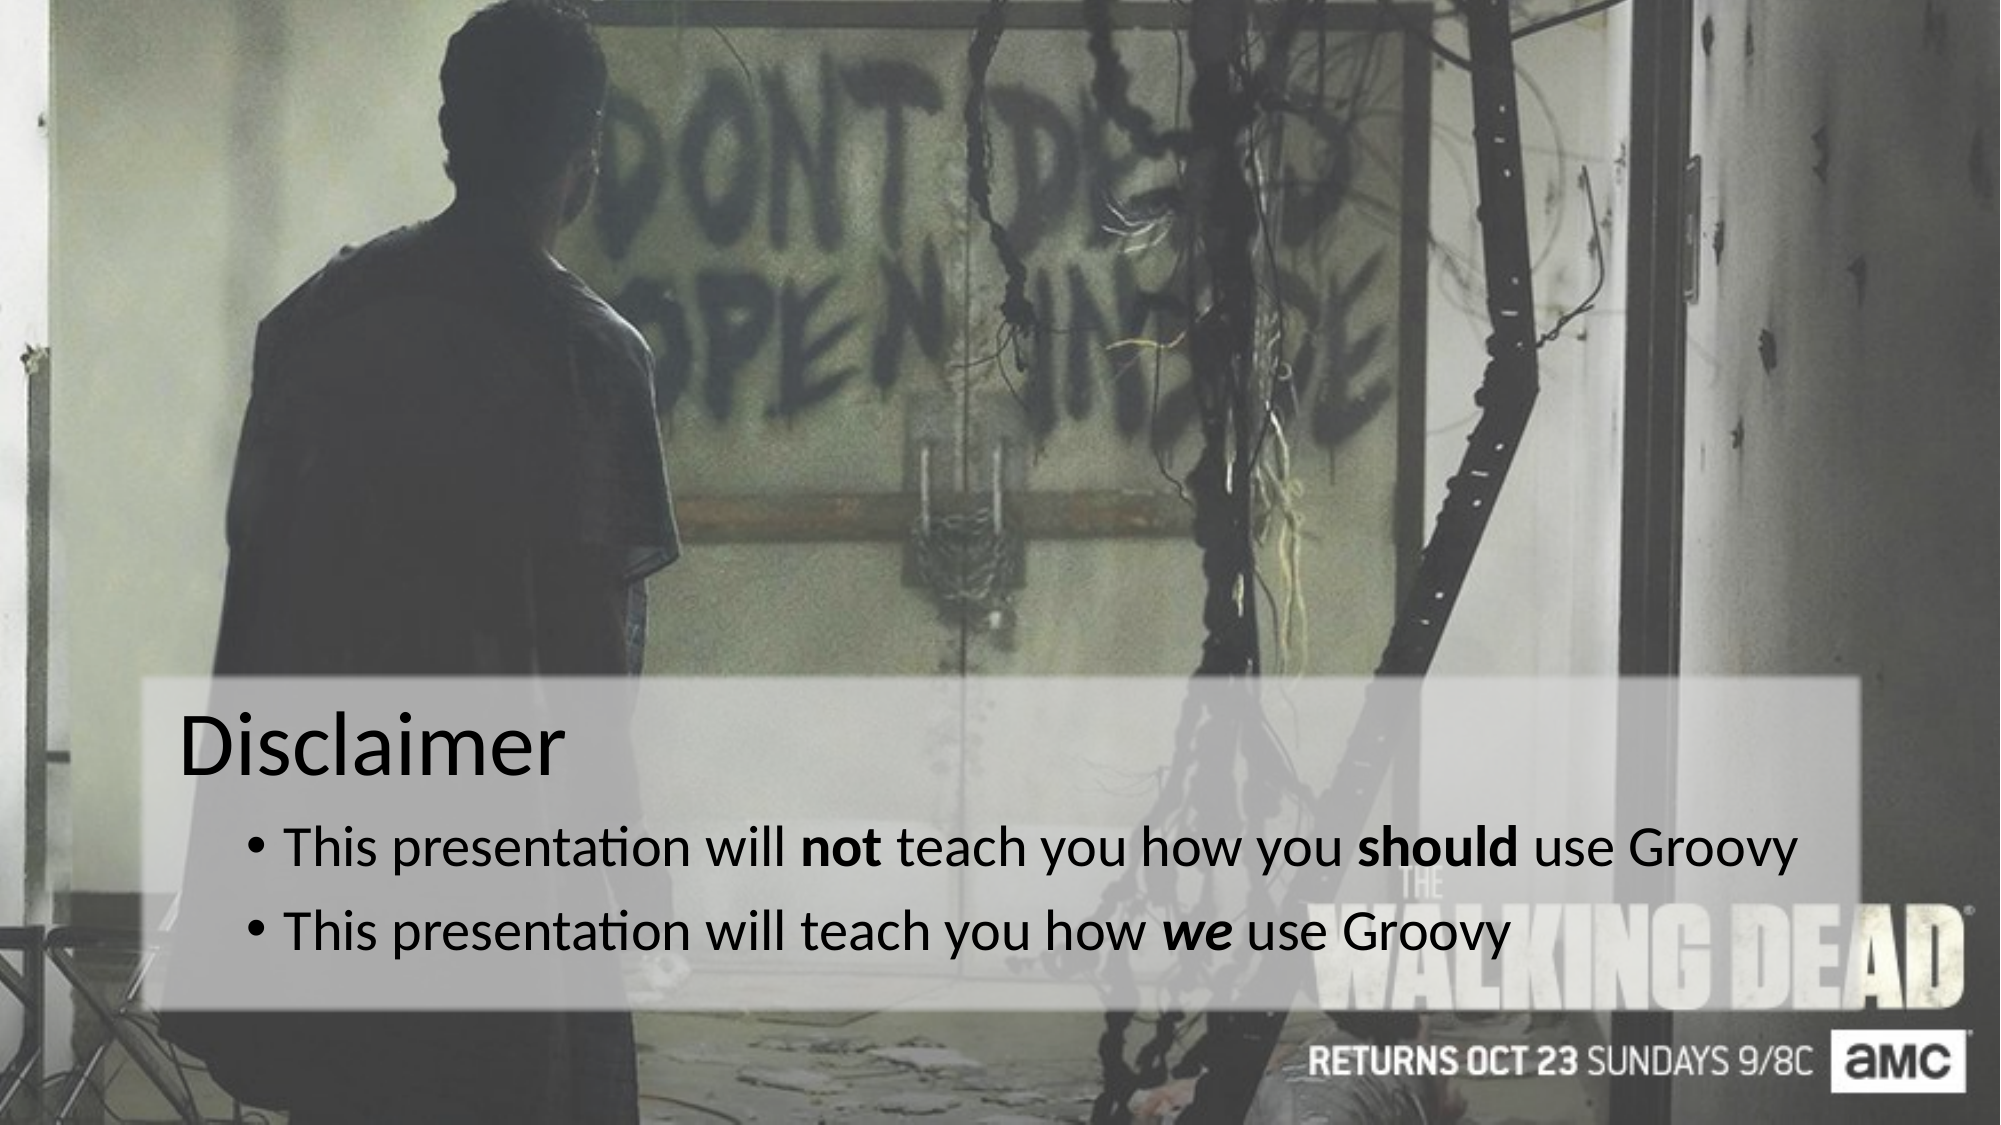

# Disclaimer
This presentation will not teach you how you should use Groovy
This presentation will teach you how we use Groovy